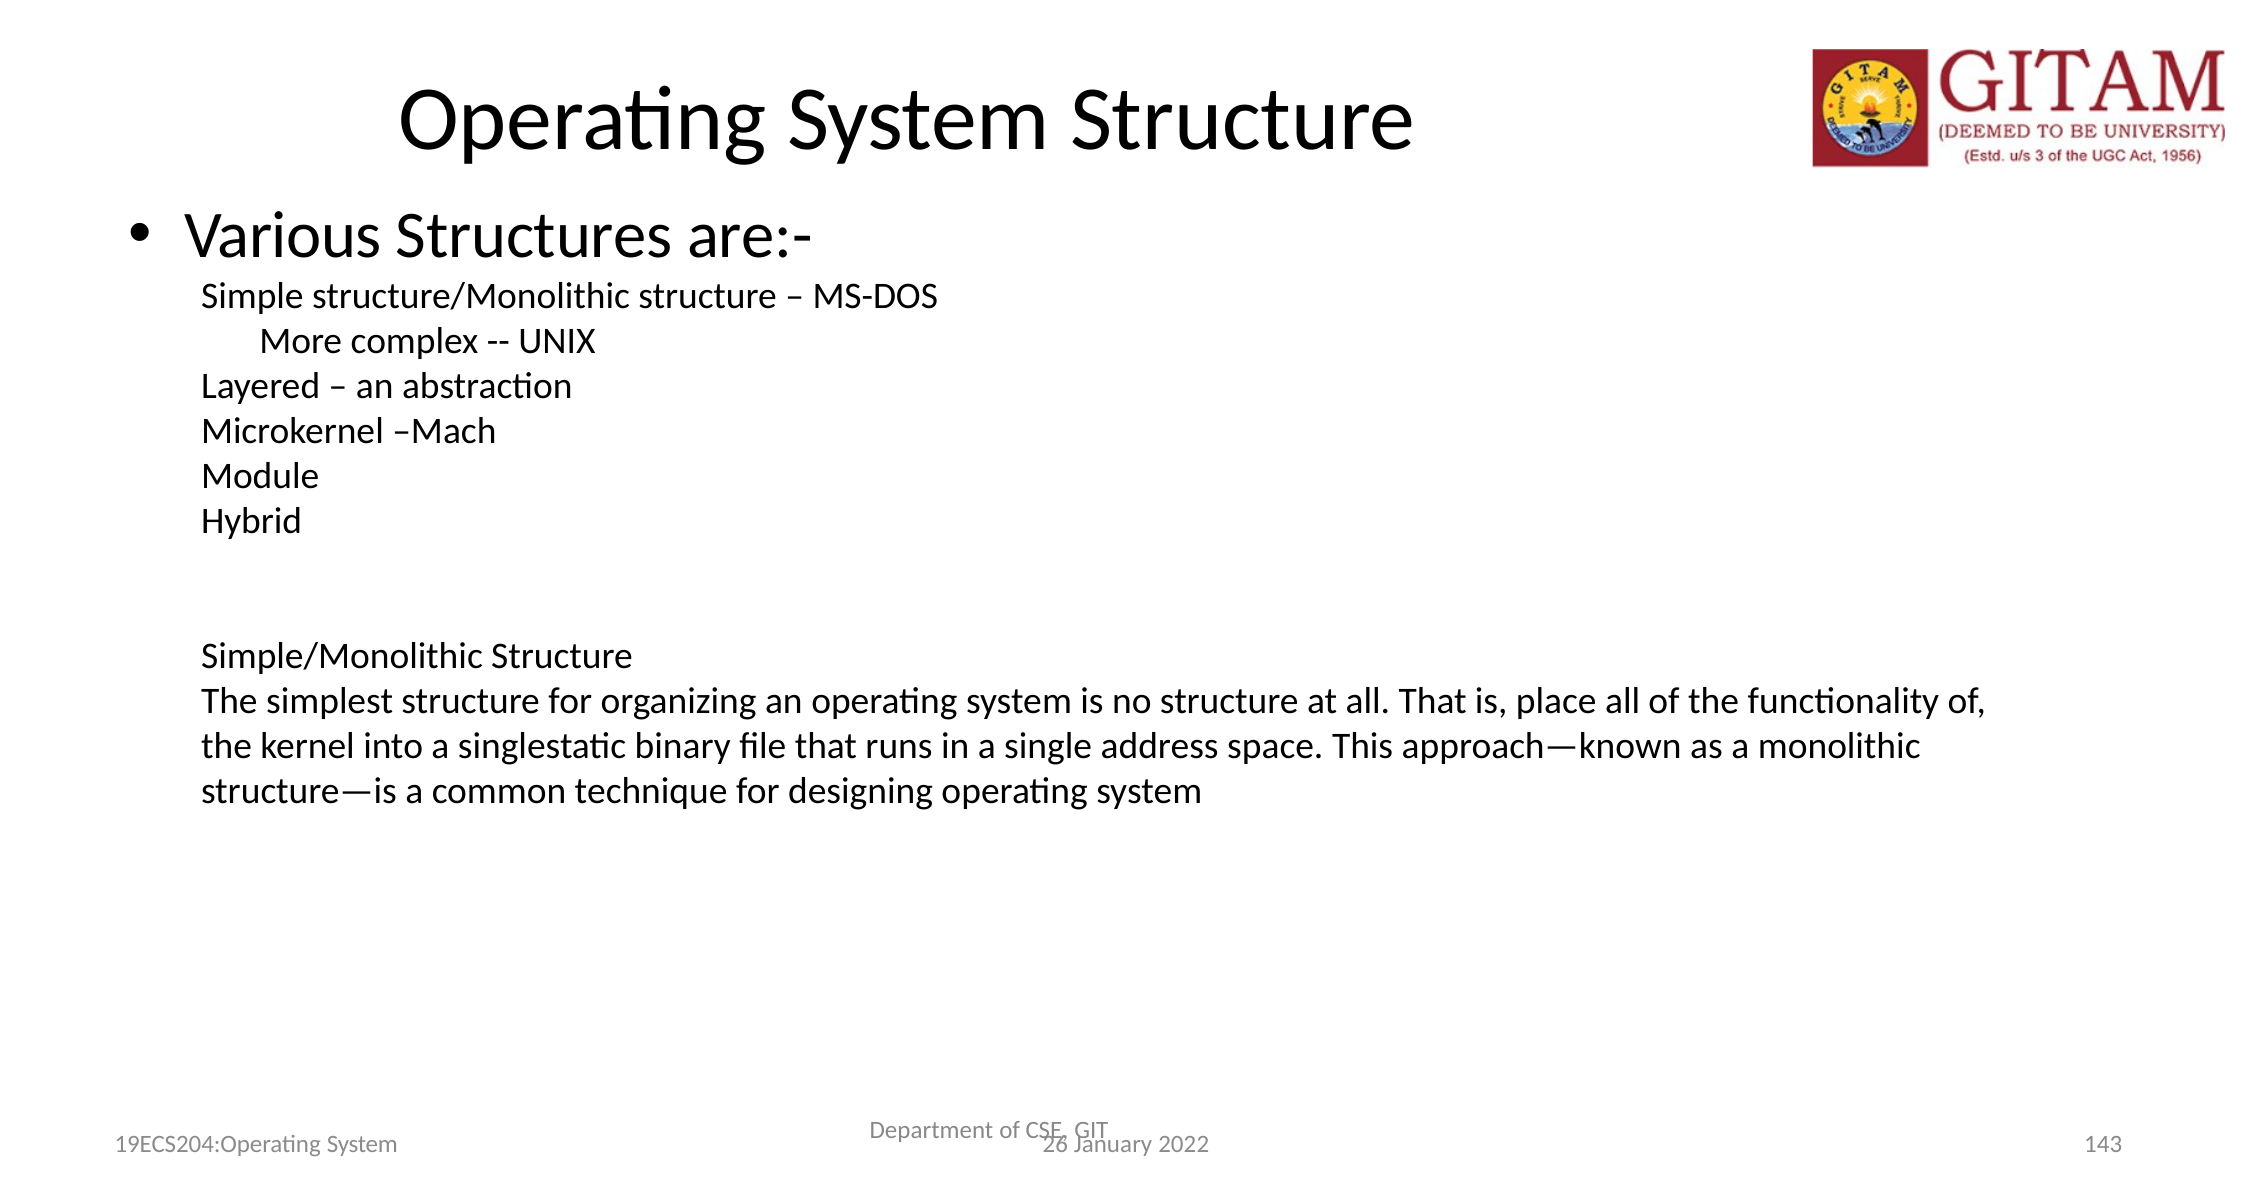

19ECS204:Operating System
26 January 2022

# Operating System Structure
Various Structures are:-
Simple structure/Monolithic structure – MS-DOS
	More complex -- UNIX
Layered – an abstraction
Microkernel –Mach
Module
Hybrid

Simple/Monolithic Structure
The simplest structure for organizing an operating system is no structure at all. That is, place all of the functionality of, the kernel into a singlestatic binary file that runs in a single address space. This approach—known as a monolithic structure—is a common technique for designing operating system
Department of CSE, GIT
143